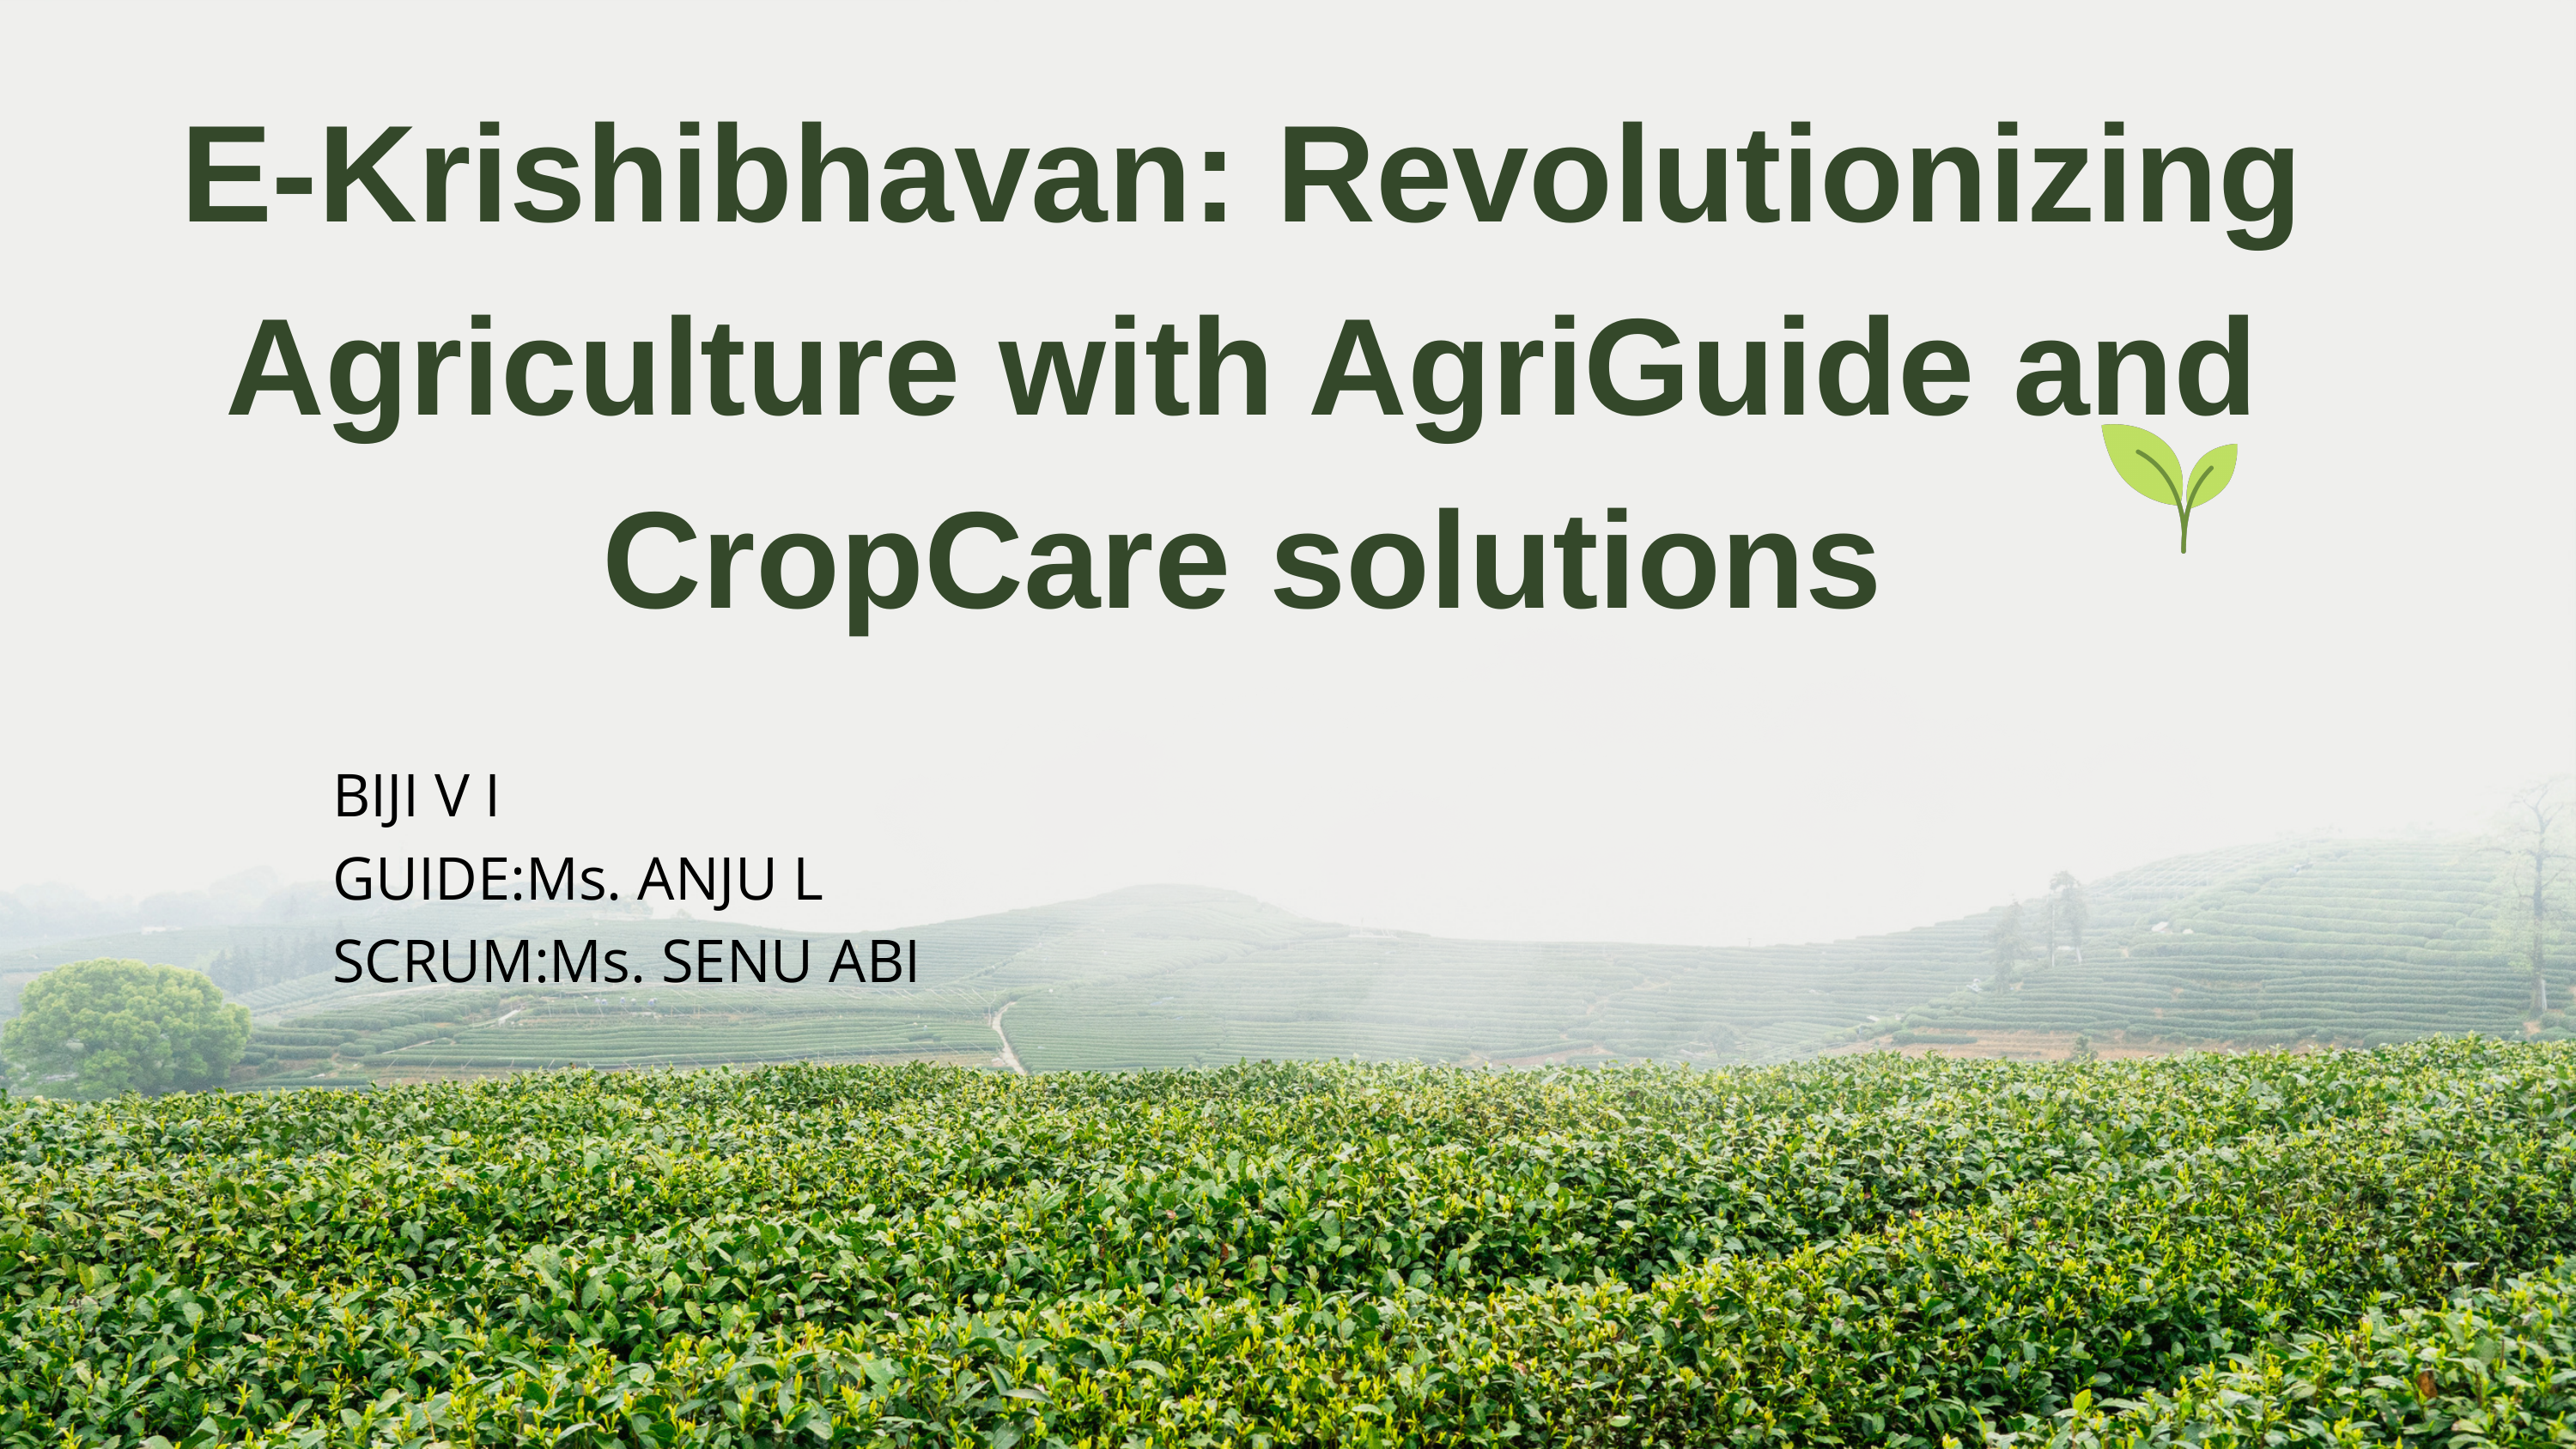

E-Krishibhavan: Revolutionizing Agriculture with AgriGuide and CropCare solutions

BIJI V I
GUIDE:Ms. ANJU L
SCRUM:Ms. SENU ABI